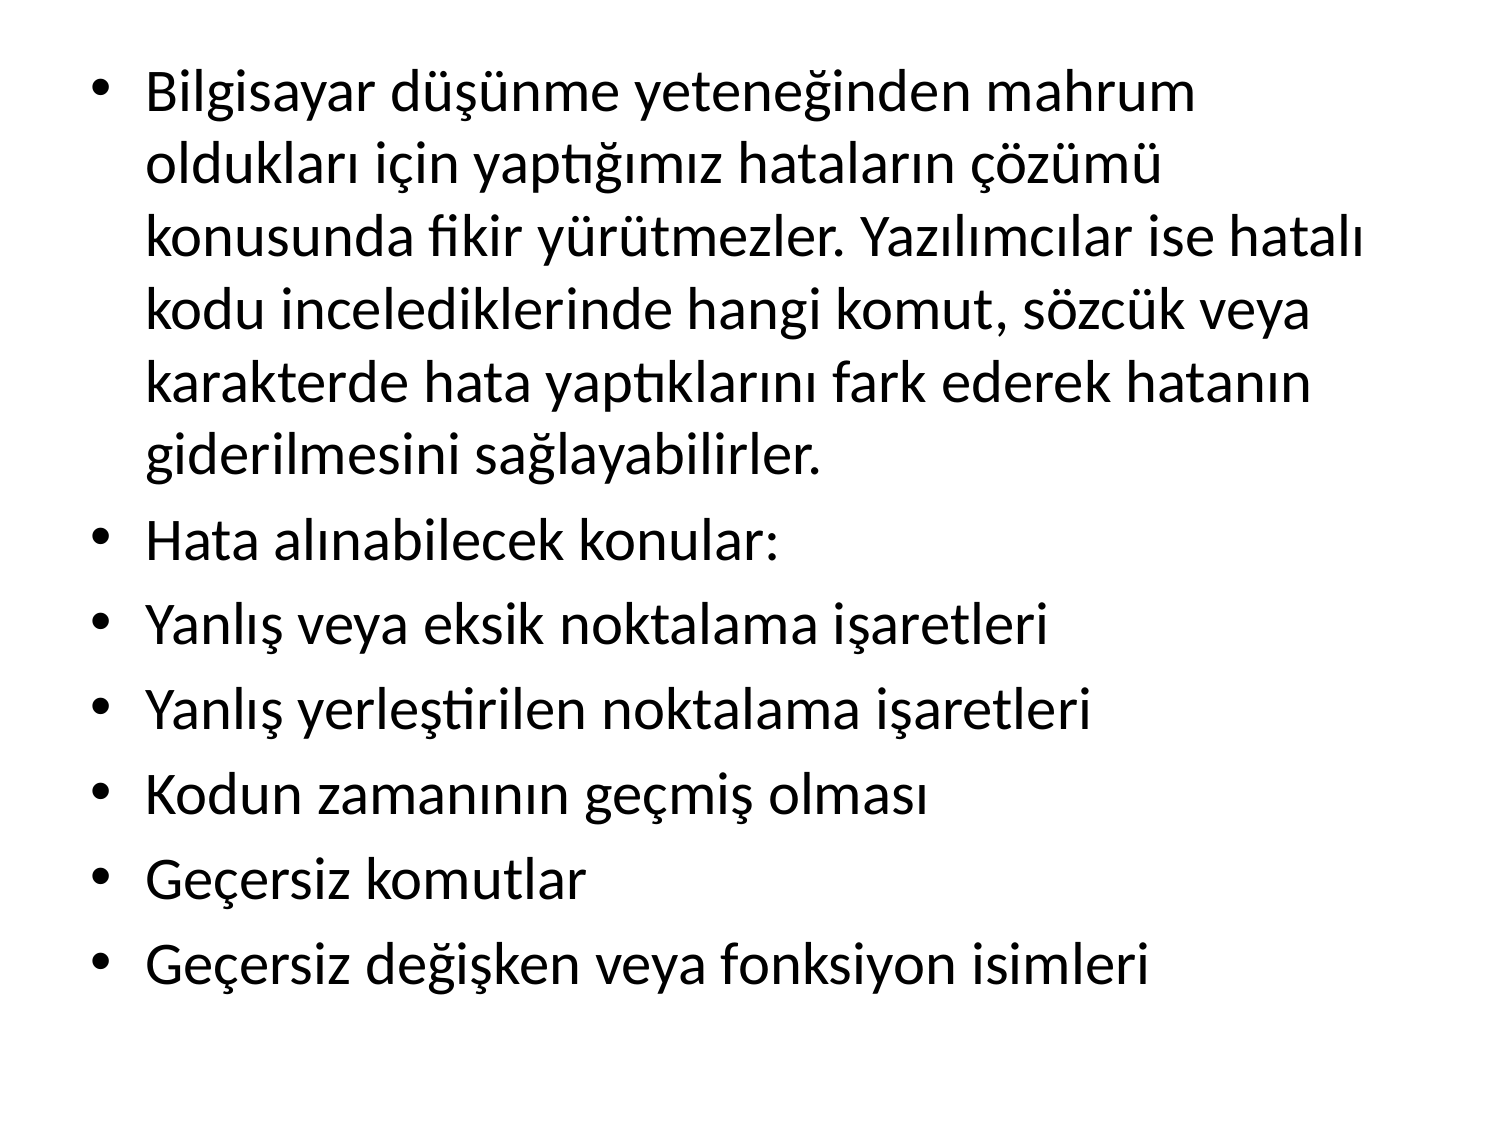

Bilgisayar düşünme yeteneğinden mahrum oldukları için yaptığımız hataların çözümü konusunda fikir yürütmezler. Yazılımcılar ise hatalı kodu incelediklerinde hangi komut, sözcük veya karakterde hata yaptıklarını fark ederek hatanın giderilmesini sağlayabilirler.
Hata alınabilecek konular:
Yanlış veya eksik noktalama işaretleri
Yanlış yerleştirilen noktalama işaretleri
Kodun zamanının geçmiş olması
Geçersiz komutlar
Geçersiz değişken veya fonksiyon isimleri